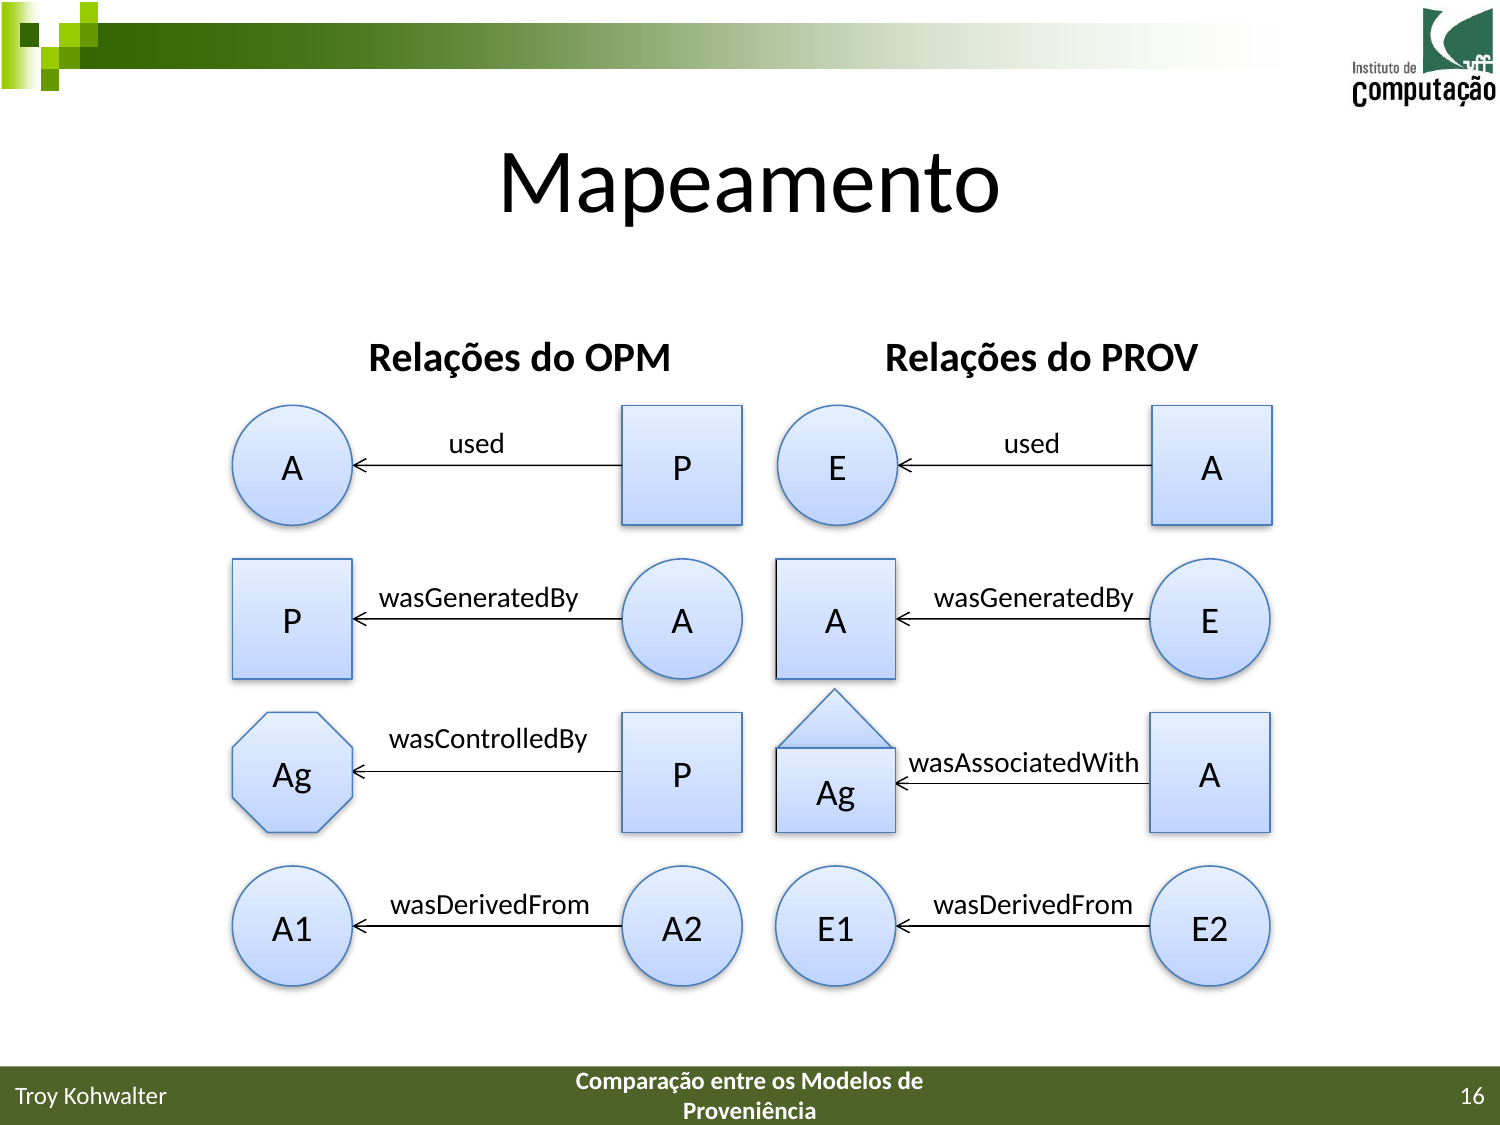

# Mapeamento
Relações do OPM 	       Relações do PROV
A
P
E
A
used
used
P
A
A
E
wasGeneratedBy
wasGeneratedBy

Ag
wasControlledBy
P
A
wasAssociatedWith
Ag
A1
A2
E1
E2
wasDerivedFrom
wasDerivedFrom
Troy Kohwalter
Comparação entre os Modelos de Proveniência
16